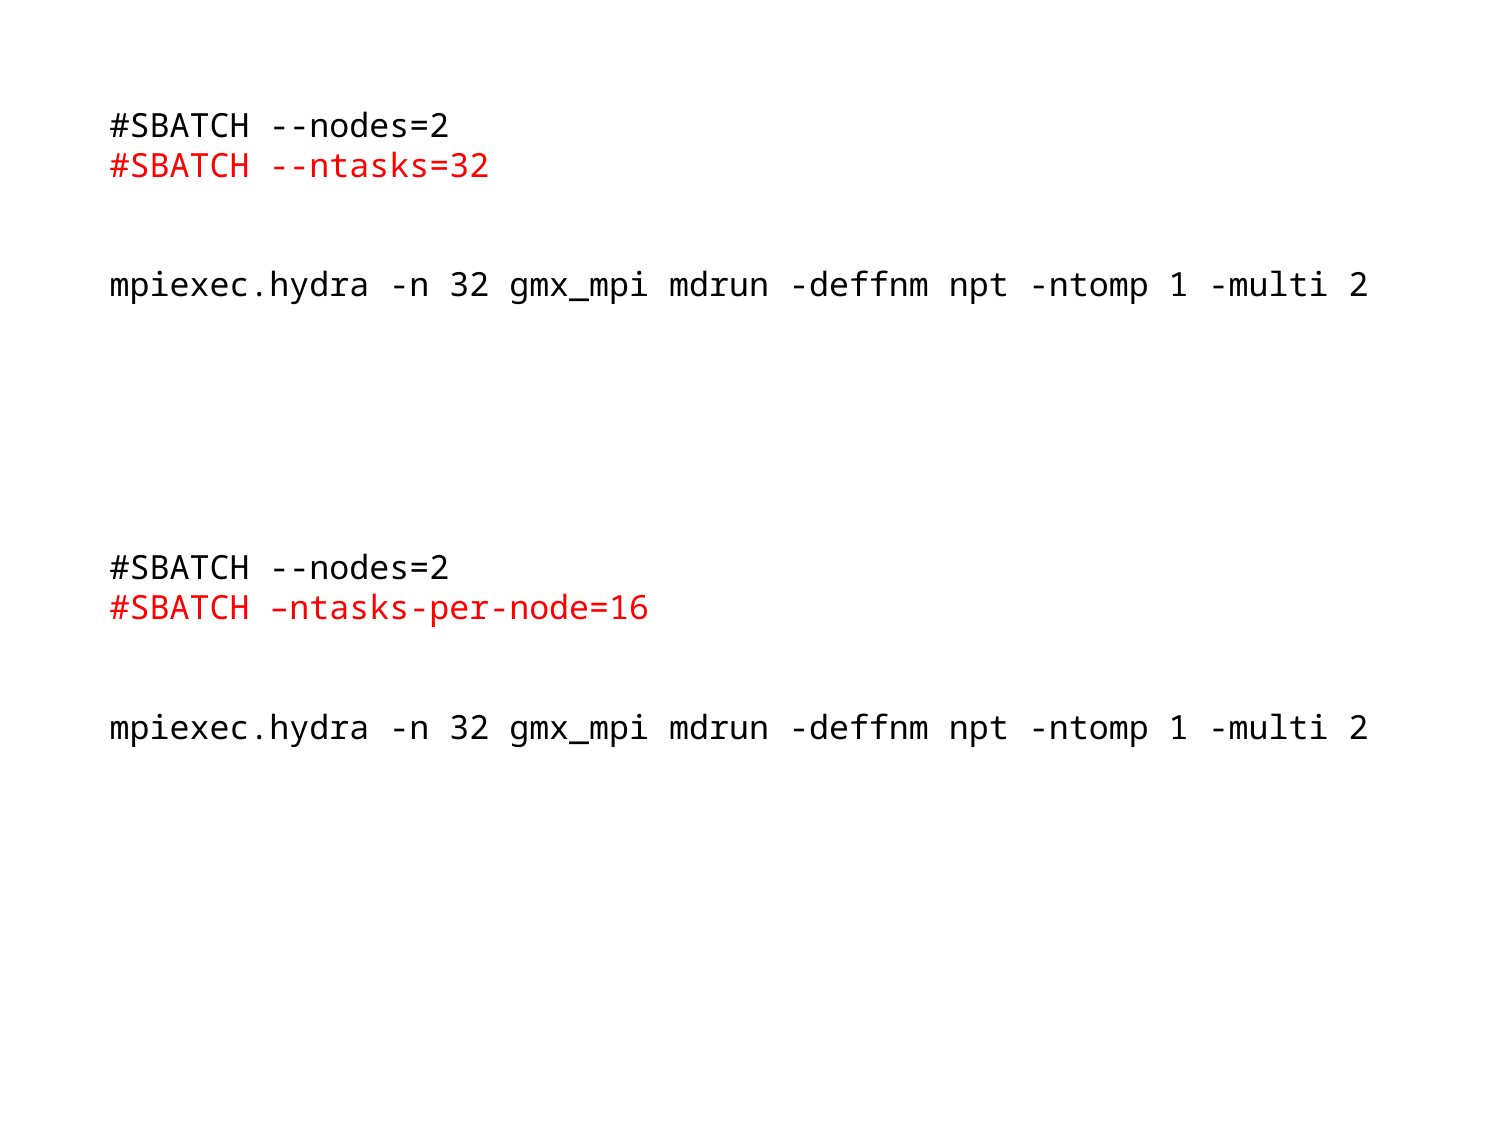

#SBATCH --nodes=2
#SBATCH --ntasks=32

mpiexec.hydra -n 32 gmx_mpi mdrun -deffnm npt -ntomp 1 -multi 2
#SBATCH --nodes=2
#SBATCH –ntasks-per-node=16

mpiexec.hydra -n 32 gmx_mpi mdrun -deffnm npt -ntomp 1 -multi 2